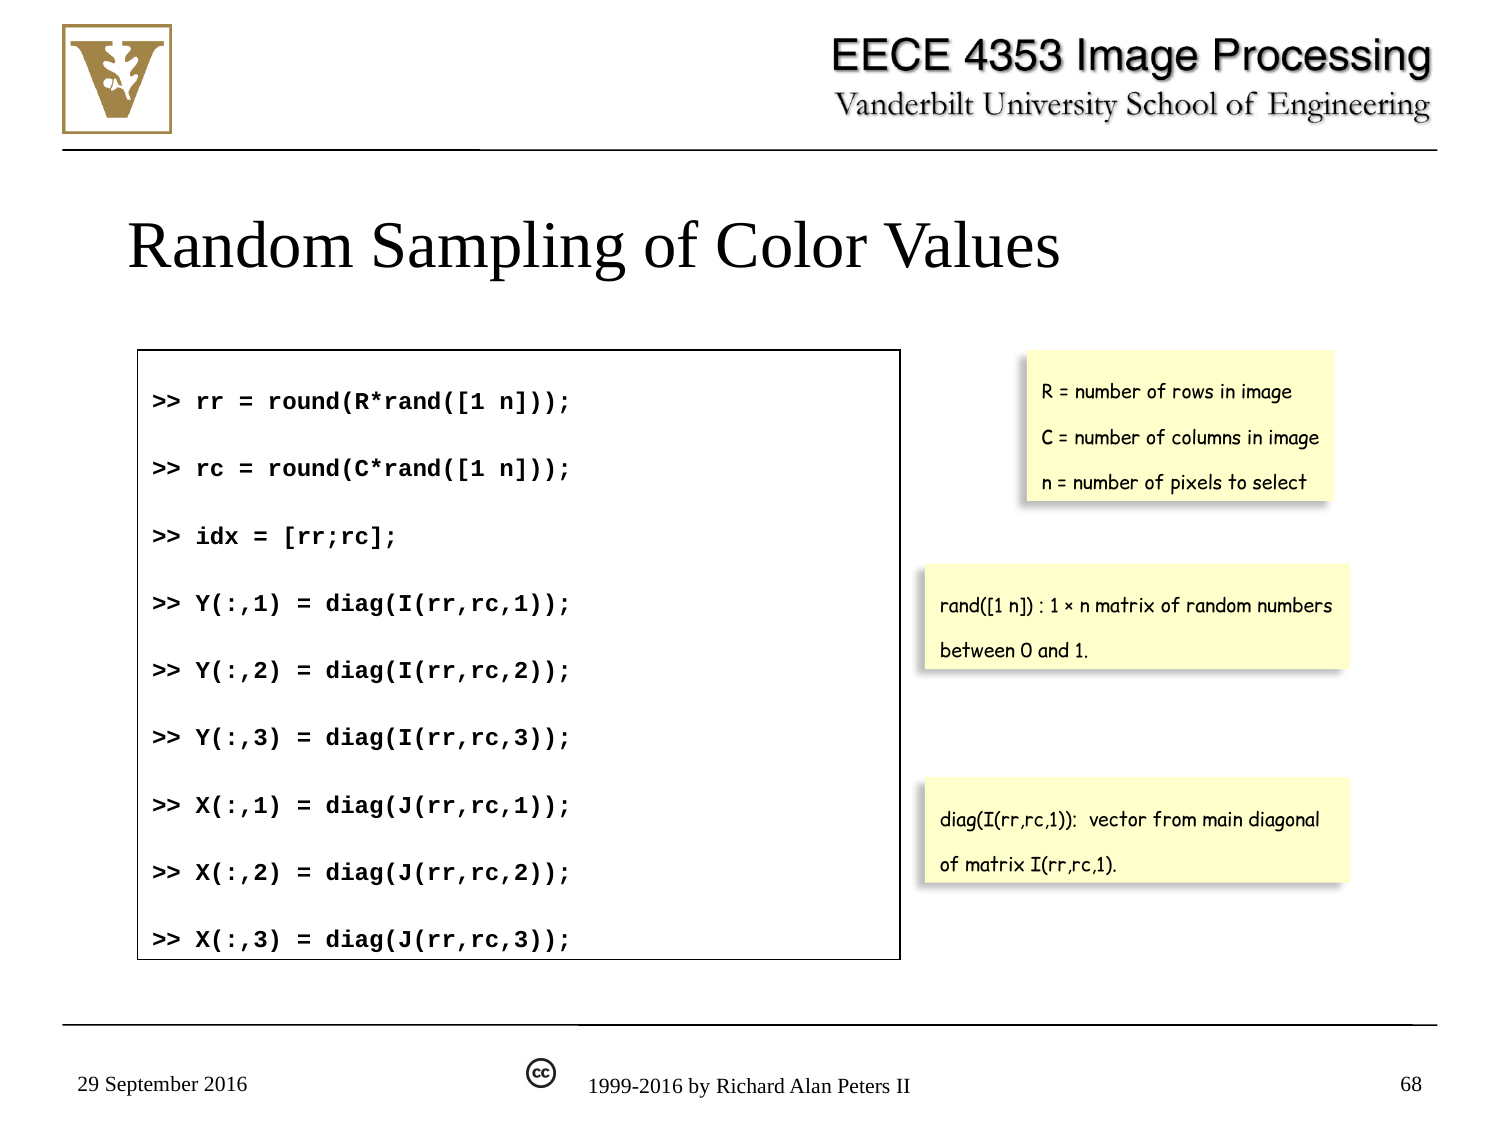

# Random Sampling of Color Values
>> rr = round(R*rand([1 n]));
>> rc = round(C*rand([1 n]));
>> idx = [rr;rc];
>> Y(:,1) = diag(I(rr,rc,1));
>> Y(:,2) = diag(I(rr,rc,2));
>> Y(:,3) = diag(I(rr,rc,3));
>> X(:,1) = diag(J(rr,rc,1));
>> X(:,2) = diag(J(rr,rc,2));
>> X(:,3) = diag(J(rr,rc,3));
R = number of rows in image
C = number of columns in image
n = number of pixels to select
rand([1 n]) : 1 × n matrix of random numbers between 0 and 1.
diag(I(rr,rc,1)):  vector from main diagonal of matrix I(rr,rc,1).
29 September 2016
68
1999-2016 by Richard Alan Peters II